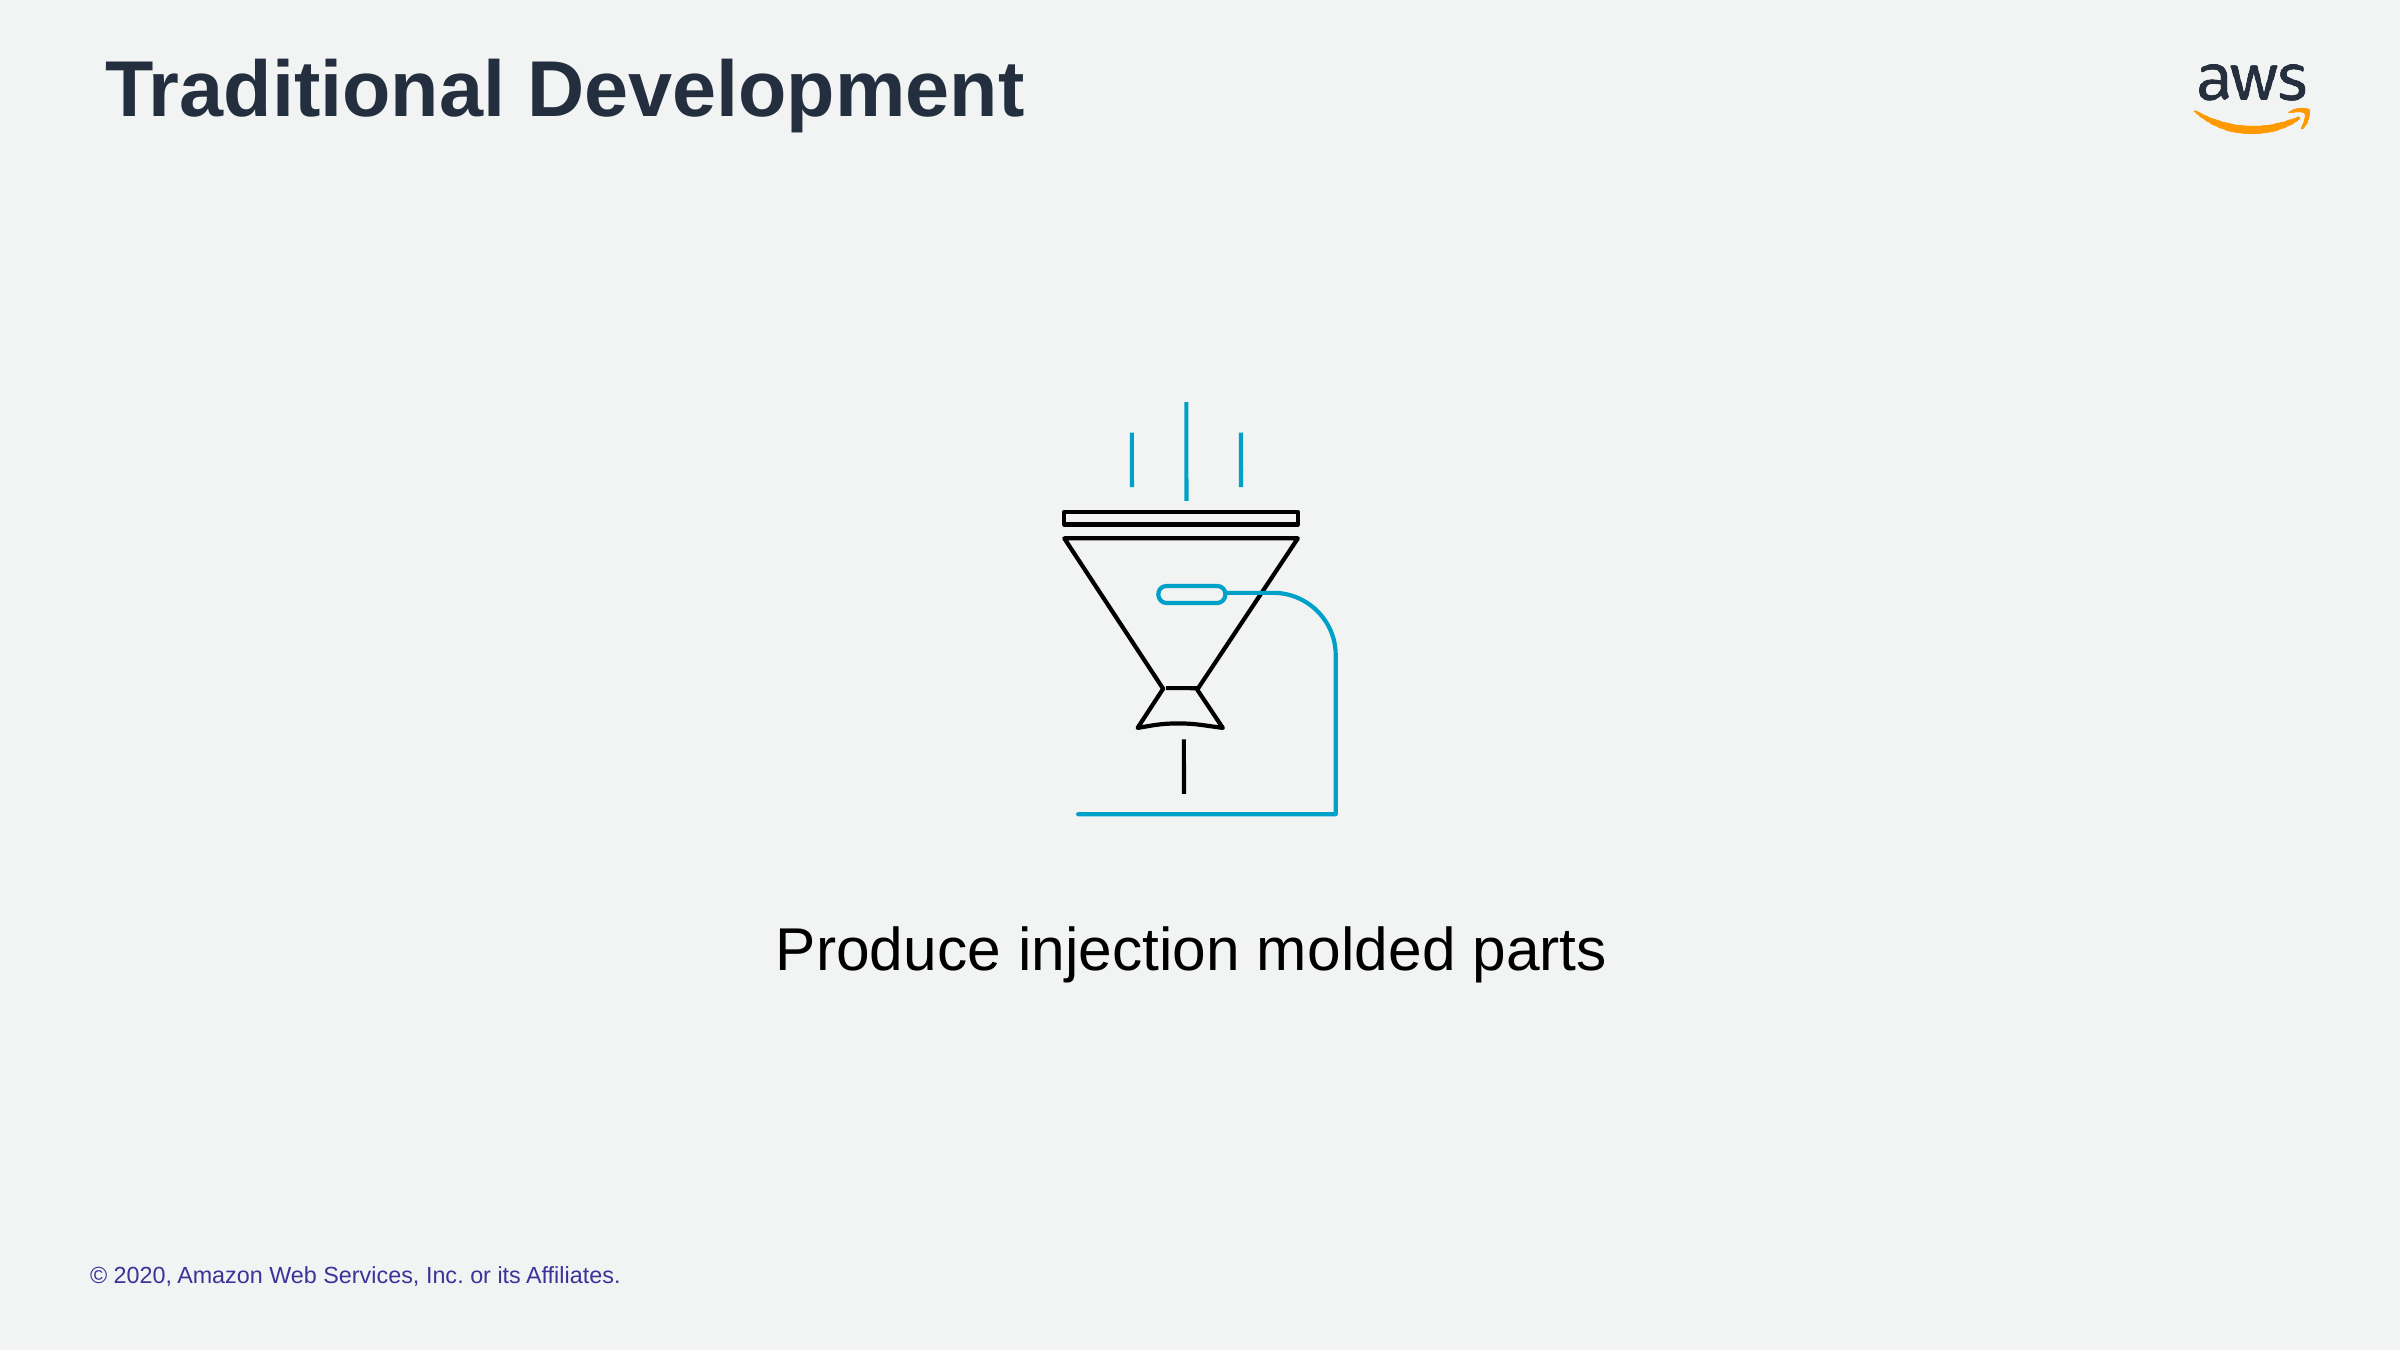

# Traditional Development

Produce injection molded parts
Make molds
Assemble parts